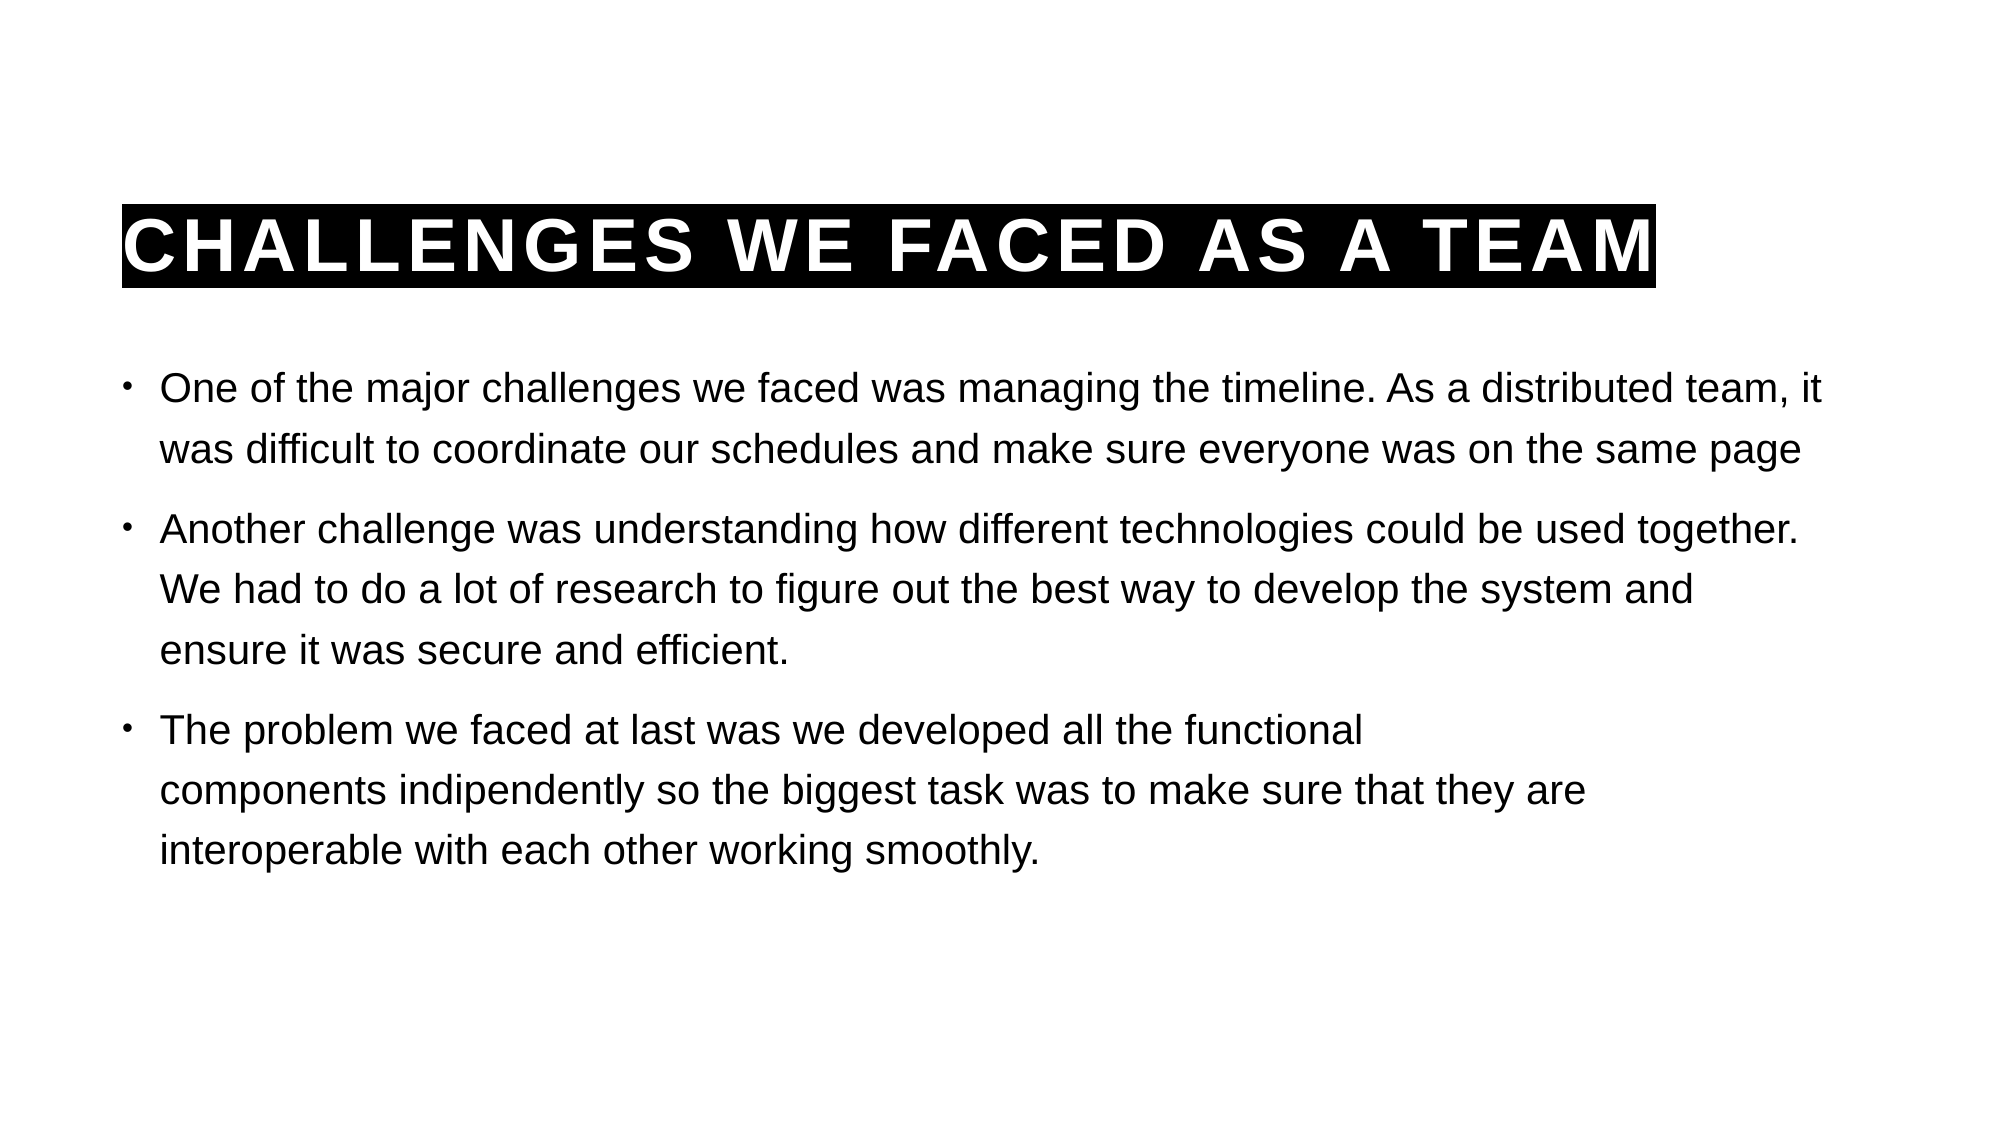

# Challenges We Faced as a team
One of the major challenges we faced was managing the timeline. As a distributed team, it was difficult to coordinate our schedules and make sure everyone was on the same page
Another challenge was understanding how different technologies could be used together. We had to do a lot of research to figure out the best way to develop the system and ensure it was secure and efficient.
The problem we faced at last was we developed all the functional components indipendently so the biggest task was to make sure that they are interoperable with each other working smoothly.